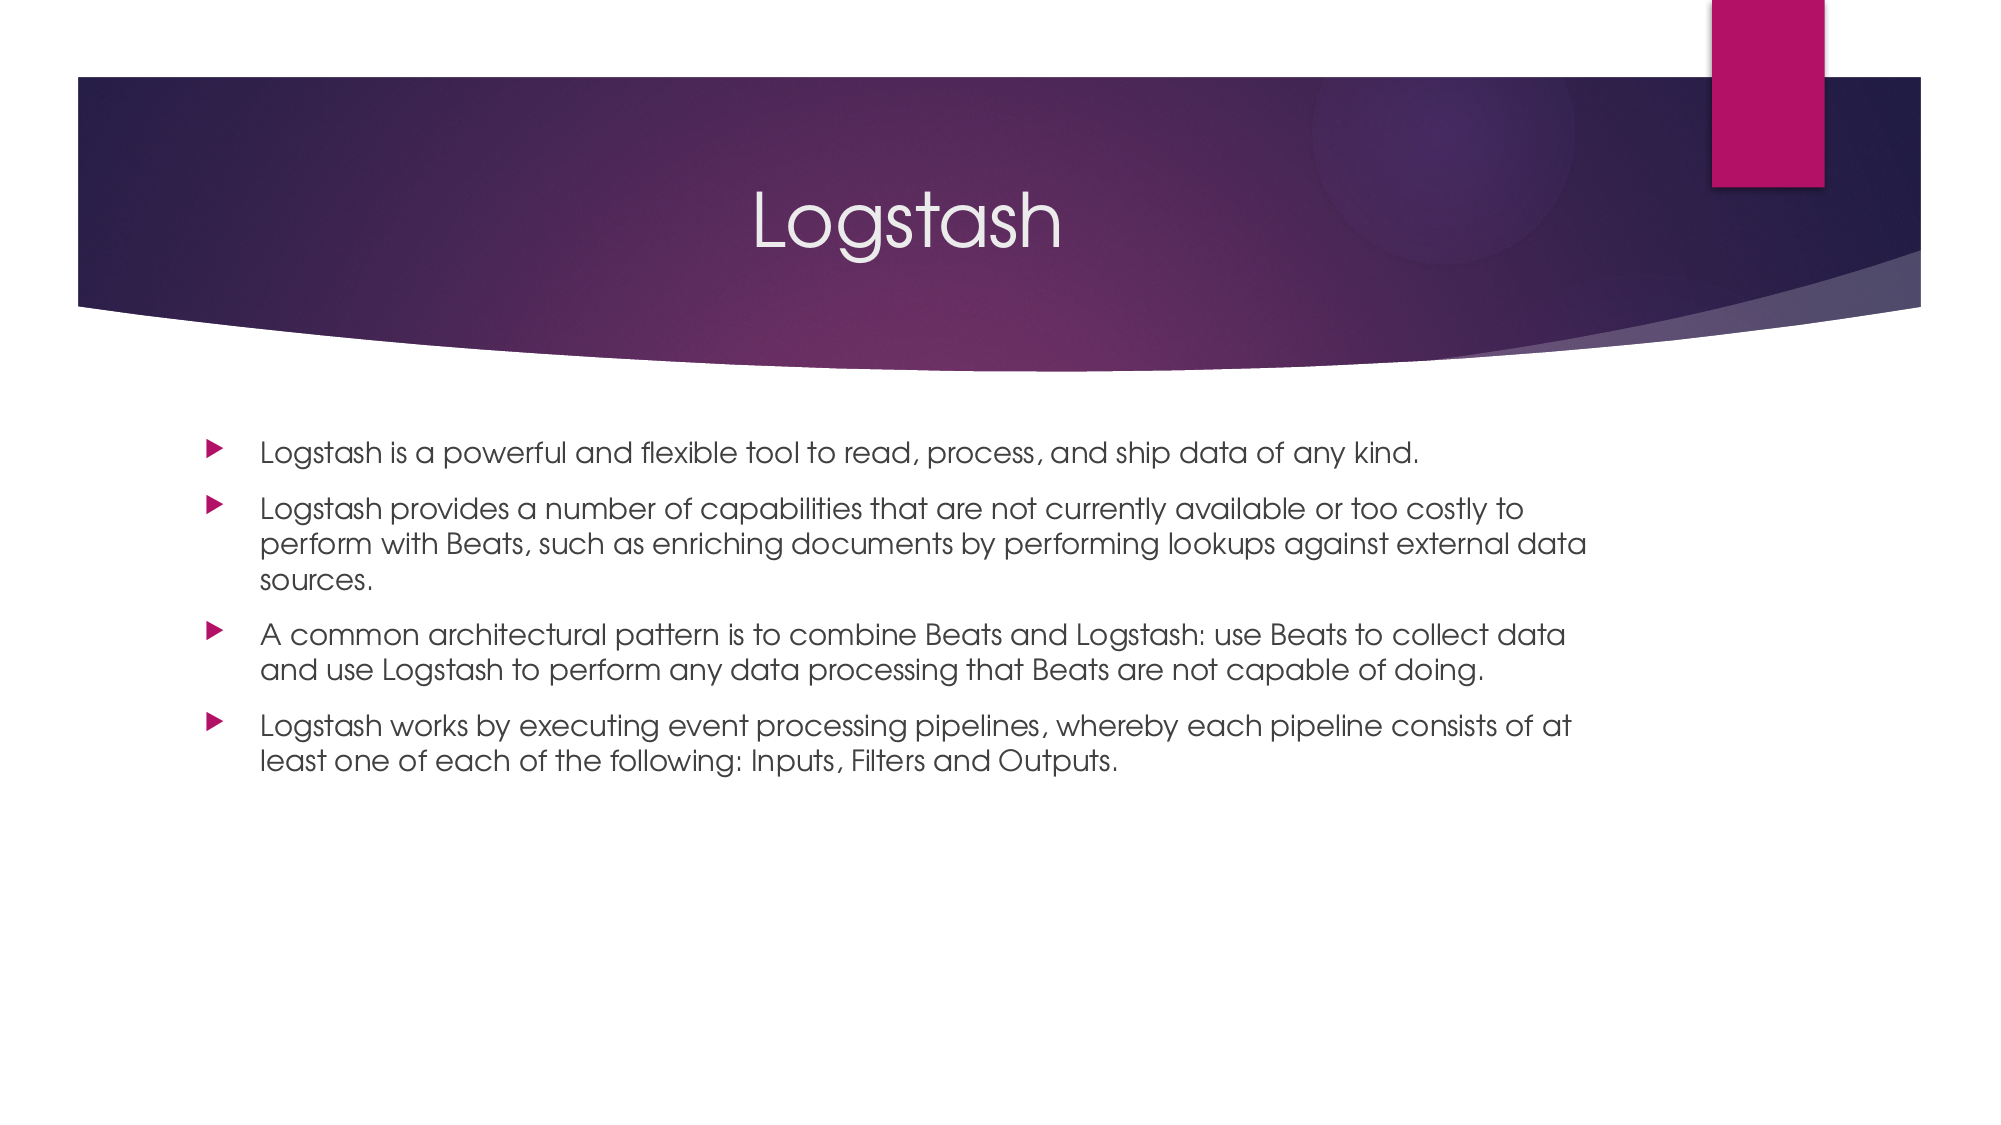

# Logstash
Logstash is a powerful and flexible tool to read, process, and ship data of any kind.
Logstash provides a number of capabilities that are not currently available or too costly to perform with Beats, such as enriching documents by performing lookups against external data sources.
A common architectural pattern is to combine Beats and Logstash: use Beats to collect data and use Logstash to perform any data processing that Beats are not capable of doing.
Logstash works by executing event processing pipelines, whereby each pipeline consists of at least one of each of the following: Inputs, Filters and Outputs.